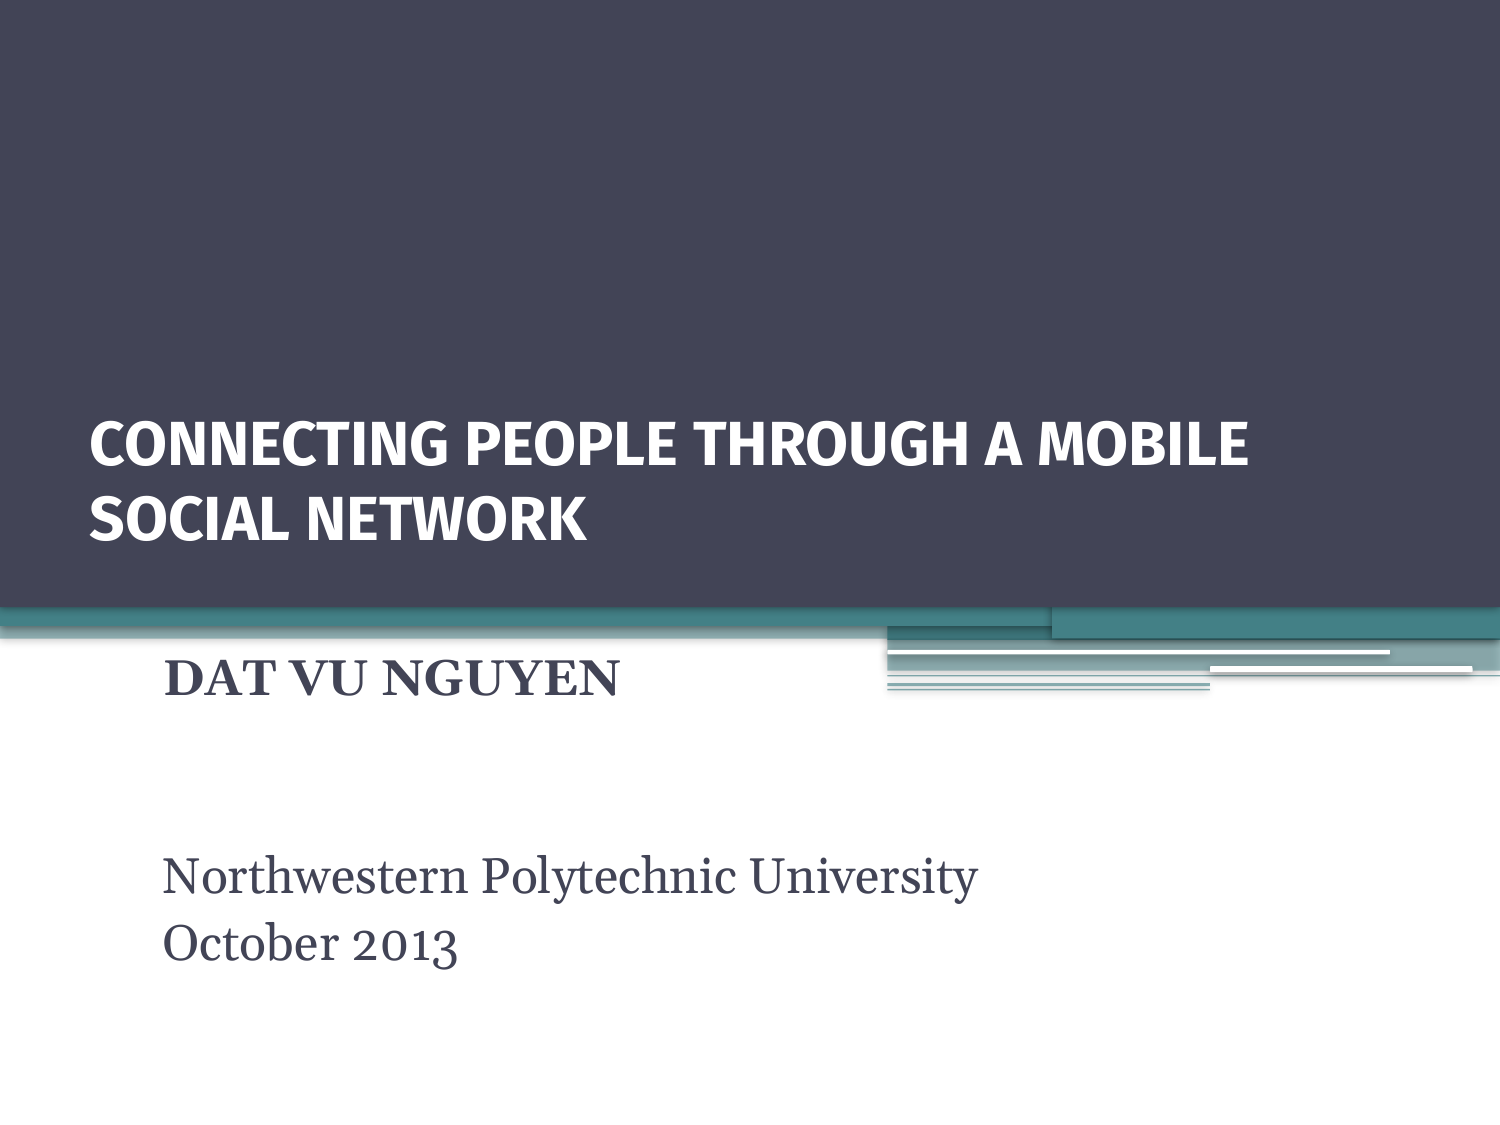

# CONNECTING PEOPLE THROUGH A MOBILE SOCIAL NETWORK
DAT VU NGUYEN

Northwestern Polytechnic University
October 2013